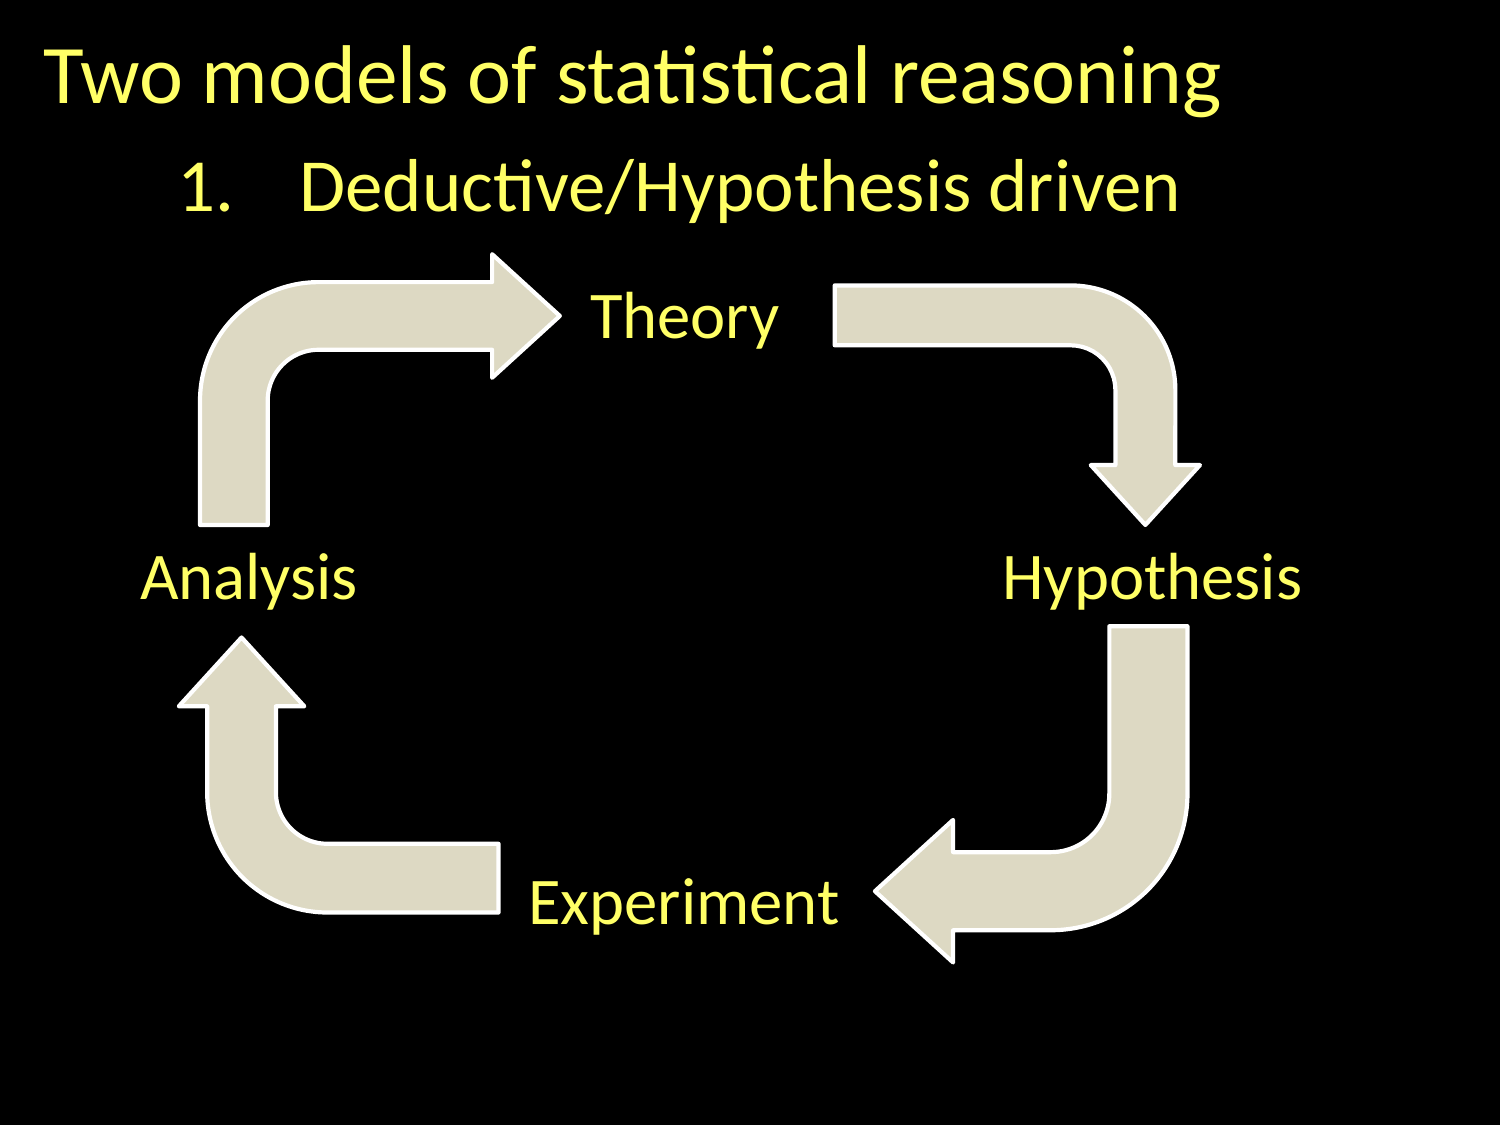

Two models of statistical reasoning
Deductive/Hypothesis driven

Theory
Analysis
Hypothesis

Experiment